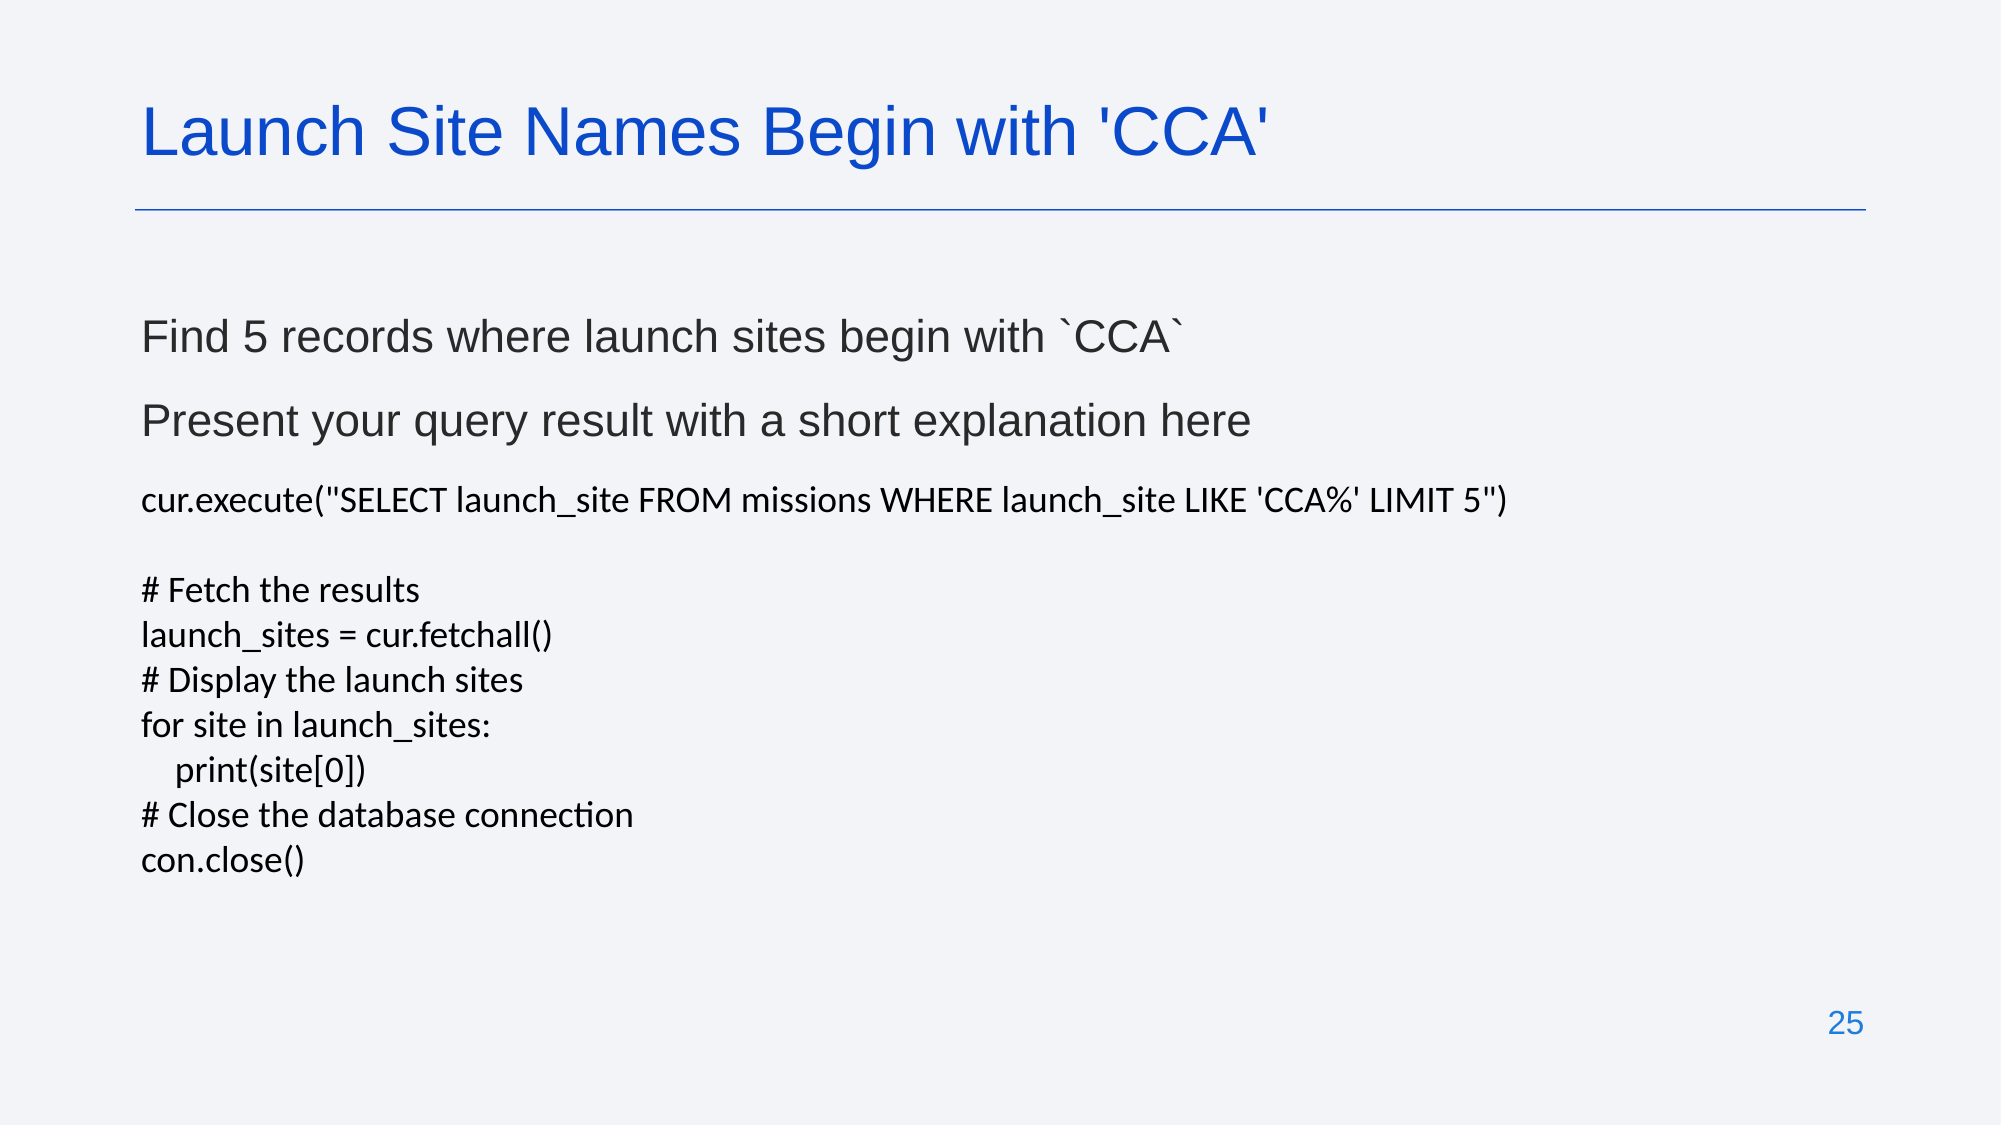

Launch Site Names Begin with 'CCA'
Find 5 records where launch sites begin with `CCA`
Present your query result with a short explanation here
cur.execute("SELECT launch_site FROM missions WHERE launch_site LIKE 'CCA%' LIMIT 5")
# Fetch the results
launch_sites = cur.fetchall()
# Display the launch sites
for site in launch_sites:
    print(site[0])
# Close the database connection
con.close()

25